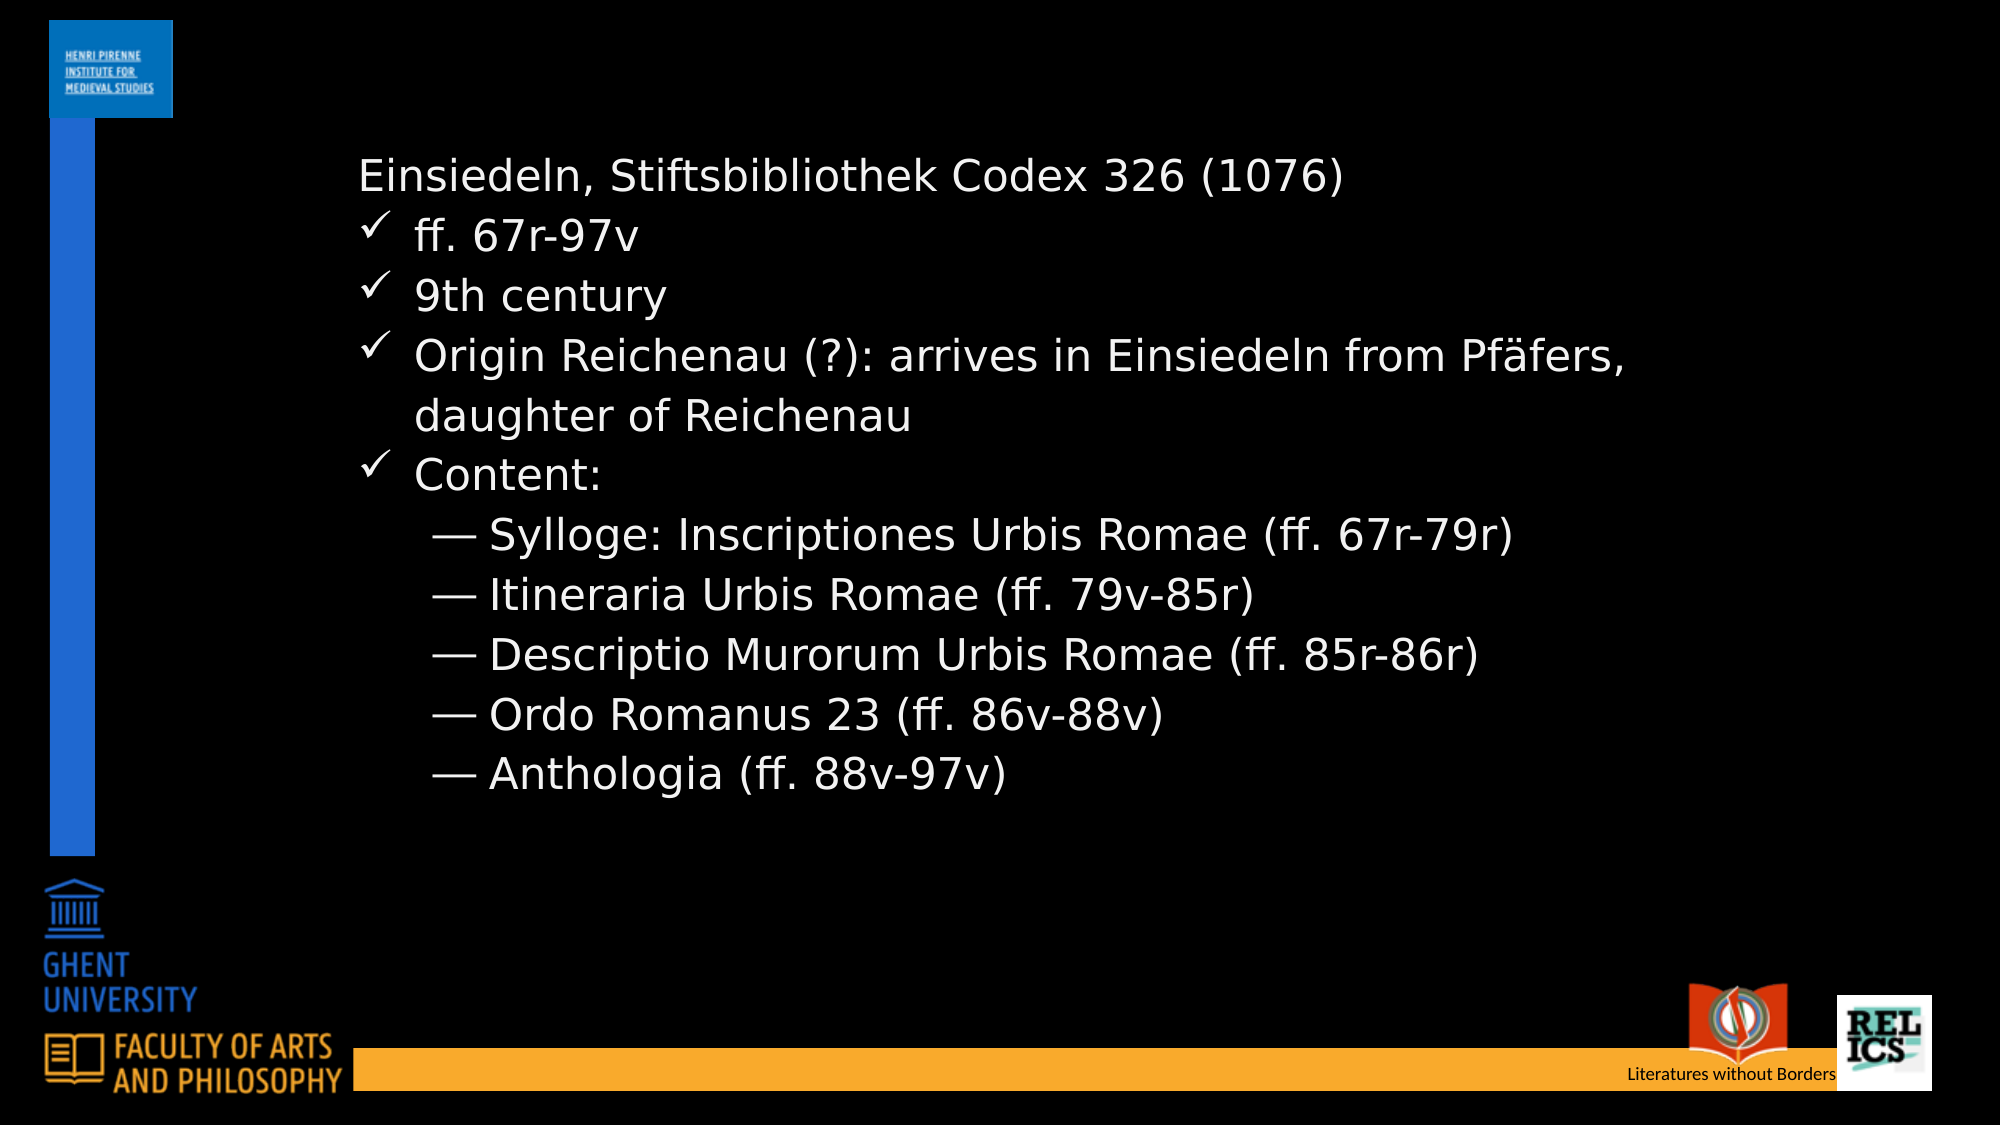

Einsiedeln, Stiftsbibliothek Codex 326 (1076)
ff. 67r-97v
9th century
Origin Reichenau (?): arrives in Einsiedeln from Pfäfers, daughter of Reichenau
Content:
Sylloge: Inscriptiones Urbis Romae (ff. 67r-79r)
Itineraria Urbis Romae (ff. 79v-85r)
Descriptio Murorum Urbis Romae (ff. 85r-86r)
Ordo Romanus 23 (ff. 86v-88v)
Anthologia (ff. 88v-97v)